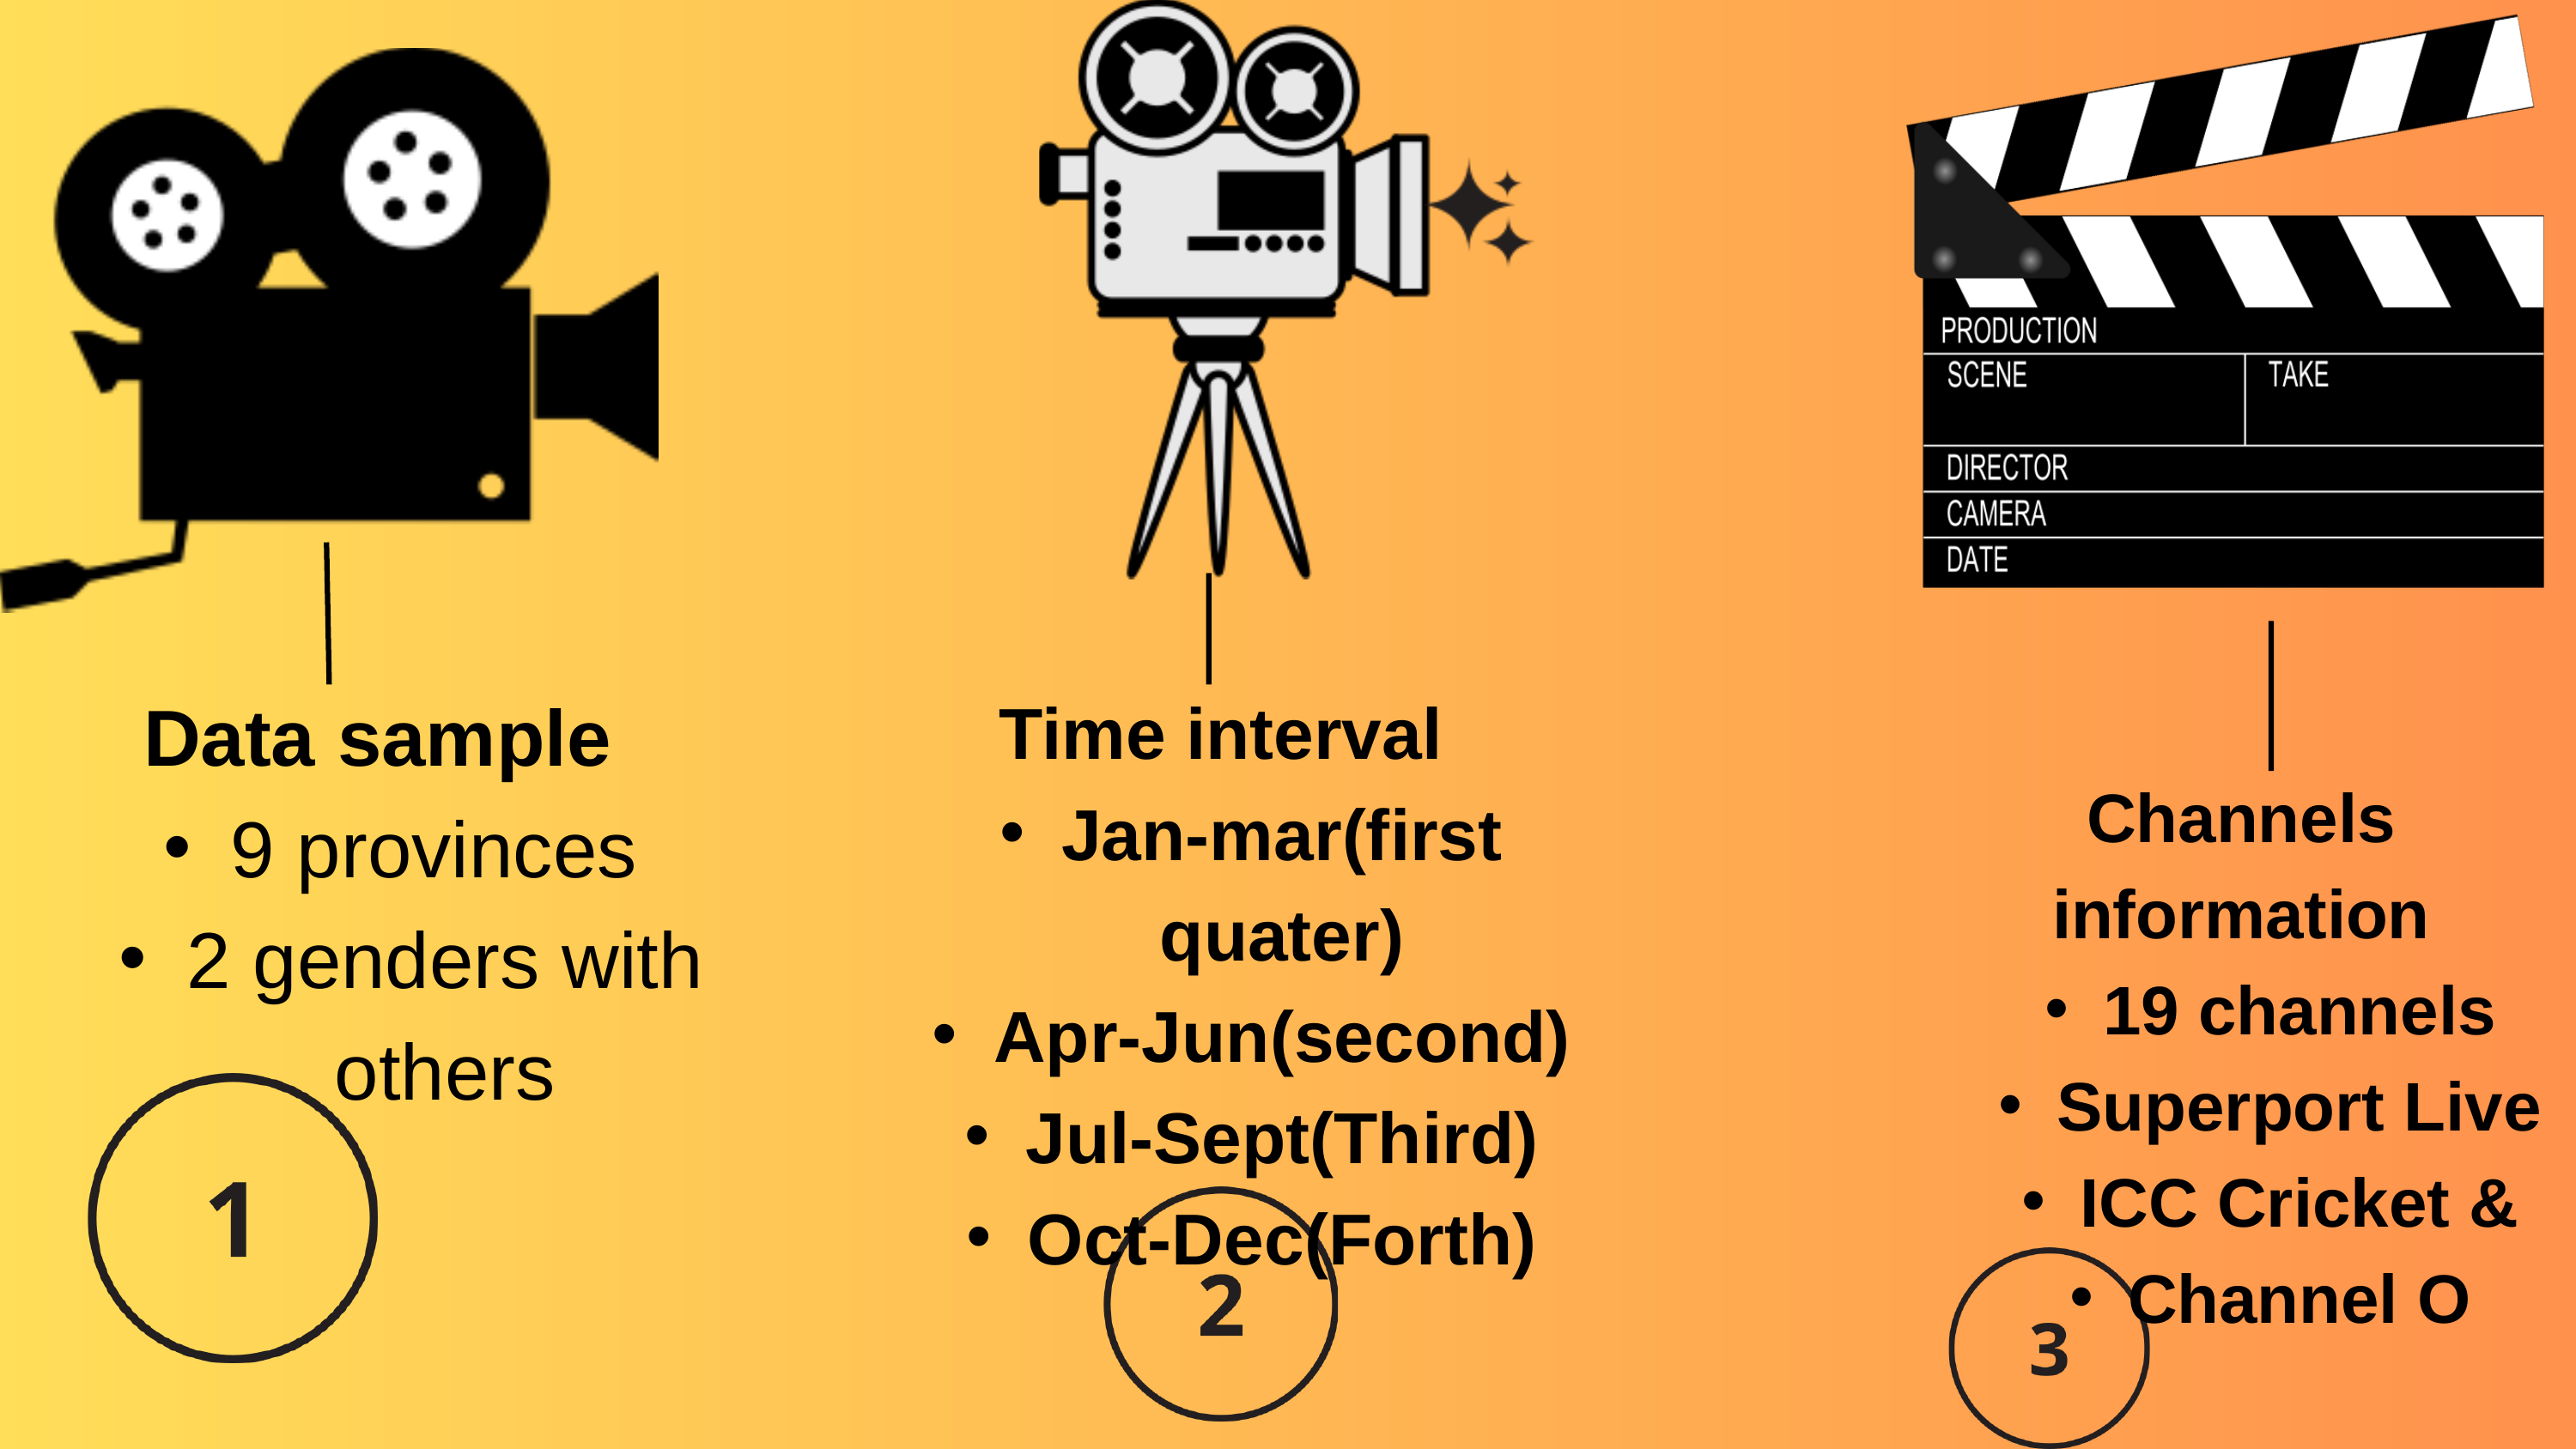

Data sample
9 provinces
2 genders with others
Time interval
Jan-mar(first quater)
Apr-Jun(second)
Jul-Sept(Third)
Oct-Dec(Forth)
Channels information
19 channels
Superport Live
ICC Cricket &
Channel O